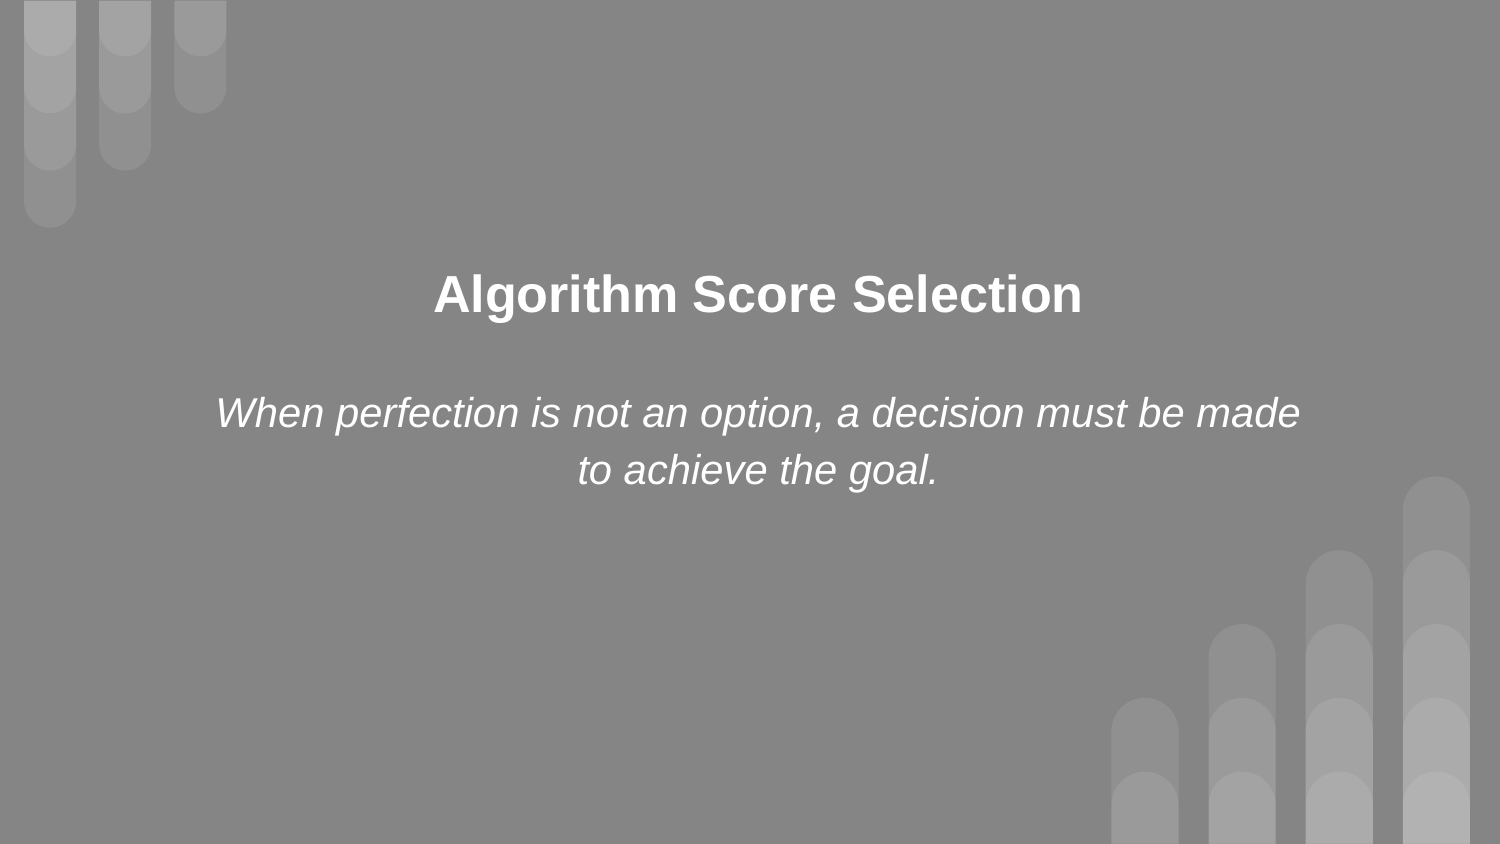

# Algorithm Score Selection
When perfection is not an option, a decision must be made to achieve the goal.